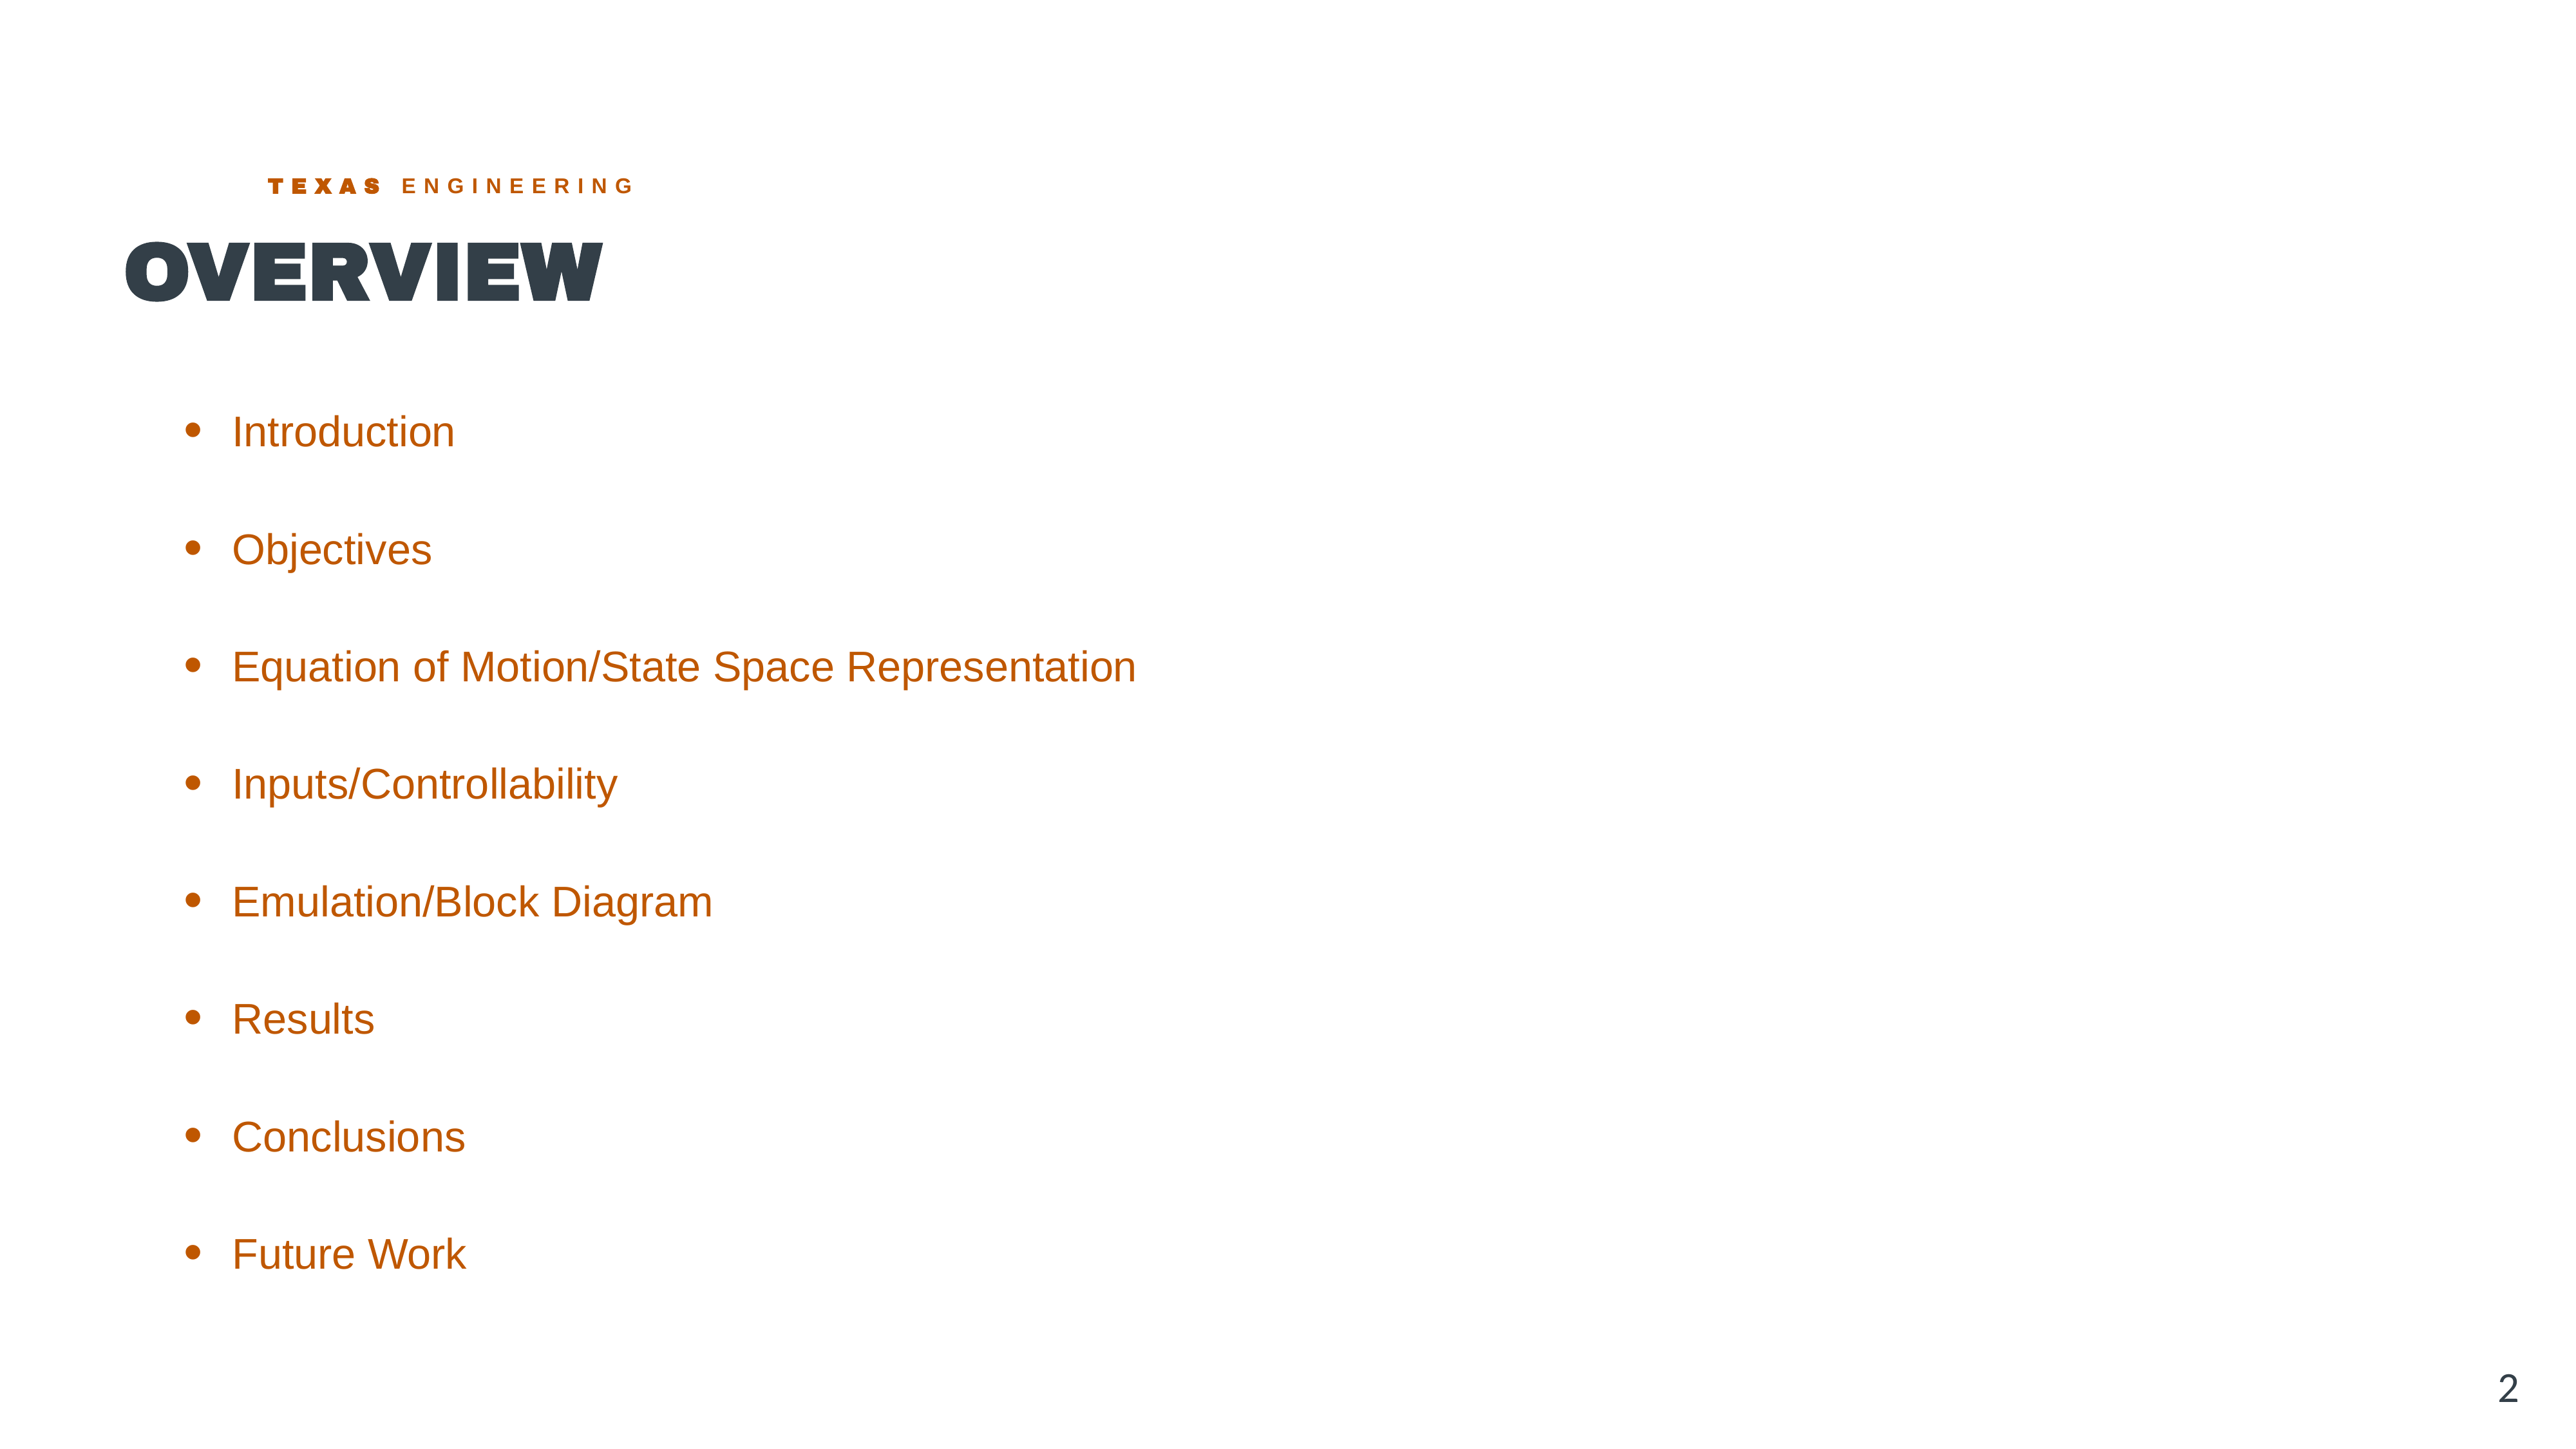

OVERVIEW
Introduction
Objectives
Equation of Motion/State Space Representation
Inputs/Controllability
Emulation/Block Diagram
Results
Conclusions
Future Work
2